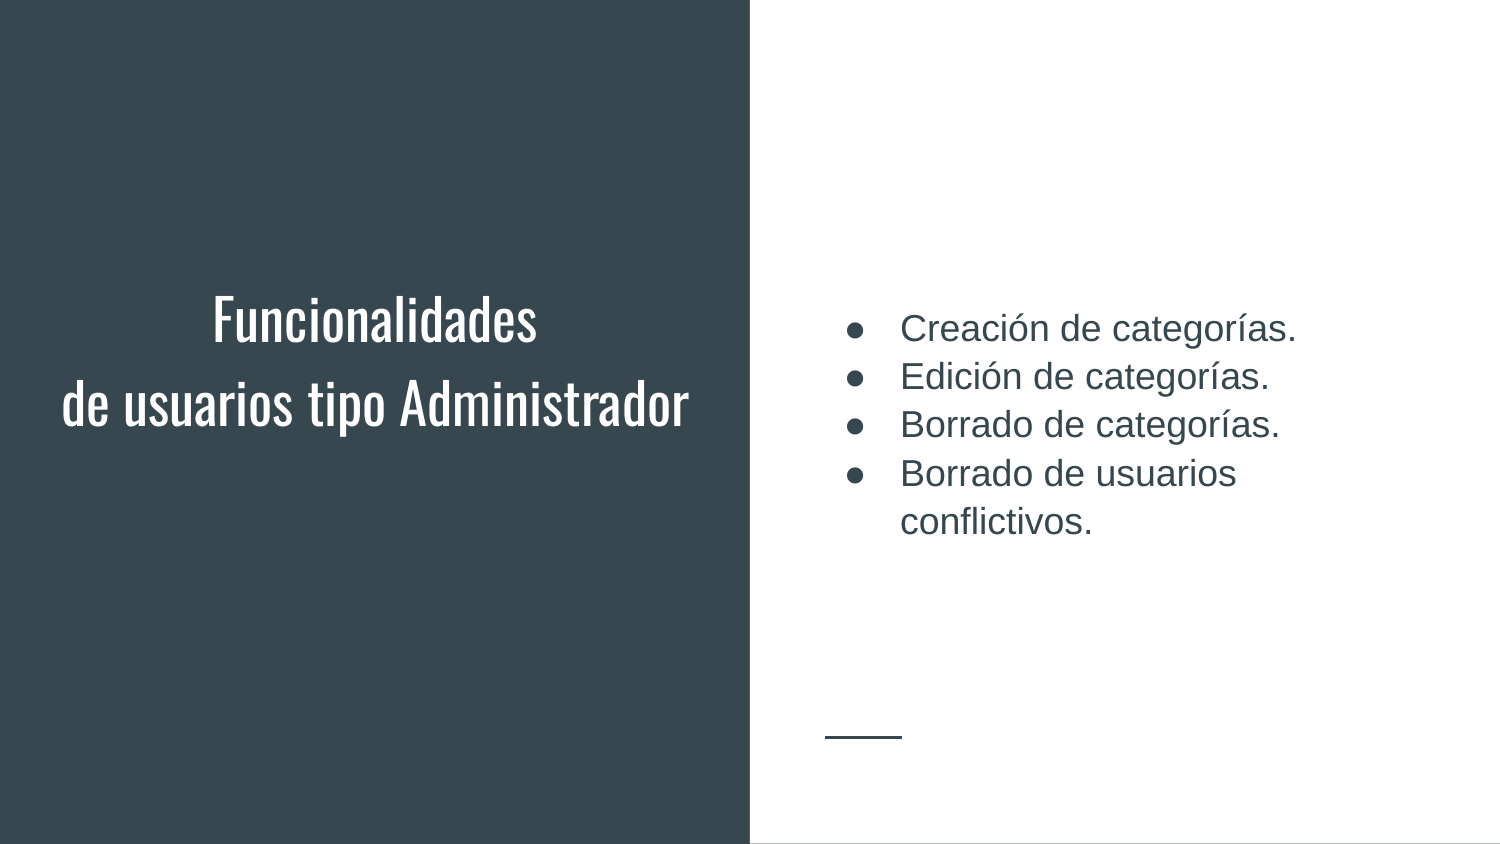

Creación de categorías.
Edición de categorías.
Borrado de categorías.
Borrado de usuarios conflictivos.
# Funcionalidades
de usuarios tipo Administrador